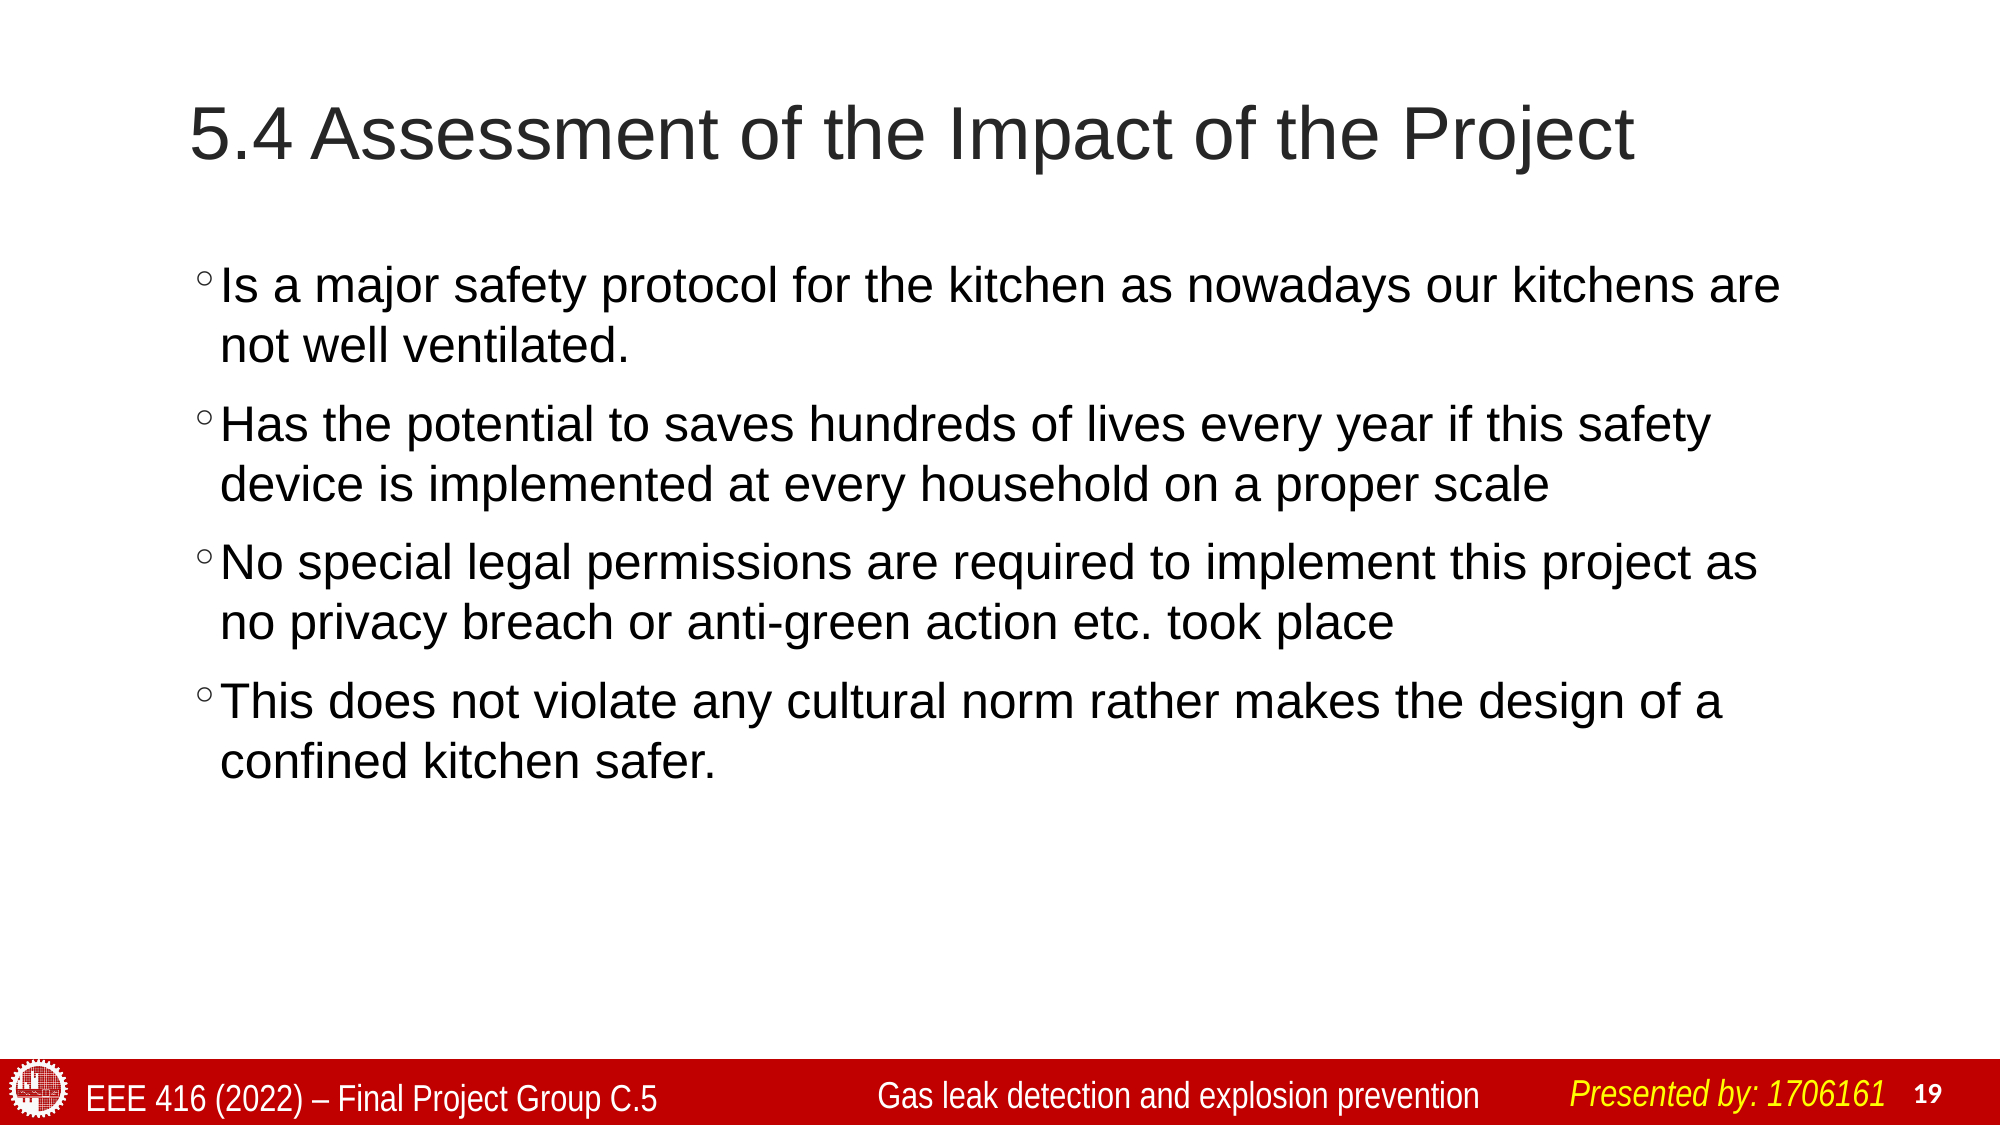

# 5.4 Assessment of the Impact of the Project
Is a major safety protocol for the kitchen as nowadays our kitchens are not well ventilated.
Has the potential to saves hundreds of lives every year if this safety device is implemented at every household on a proper scale
No special legal permissions are required to implement this project as no privacy breach or anti-green action etc. took place
This does not violate any cultural norm rather makes the design of a confined kitchen safer.
Presented by: 1706161
Gas leak detection and explosion prevention
EEE 416 (2022) – Final Project Group C.5
19